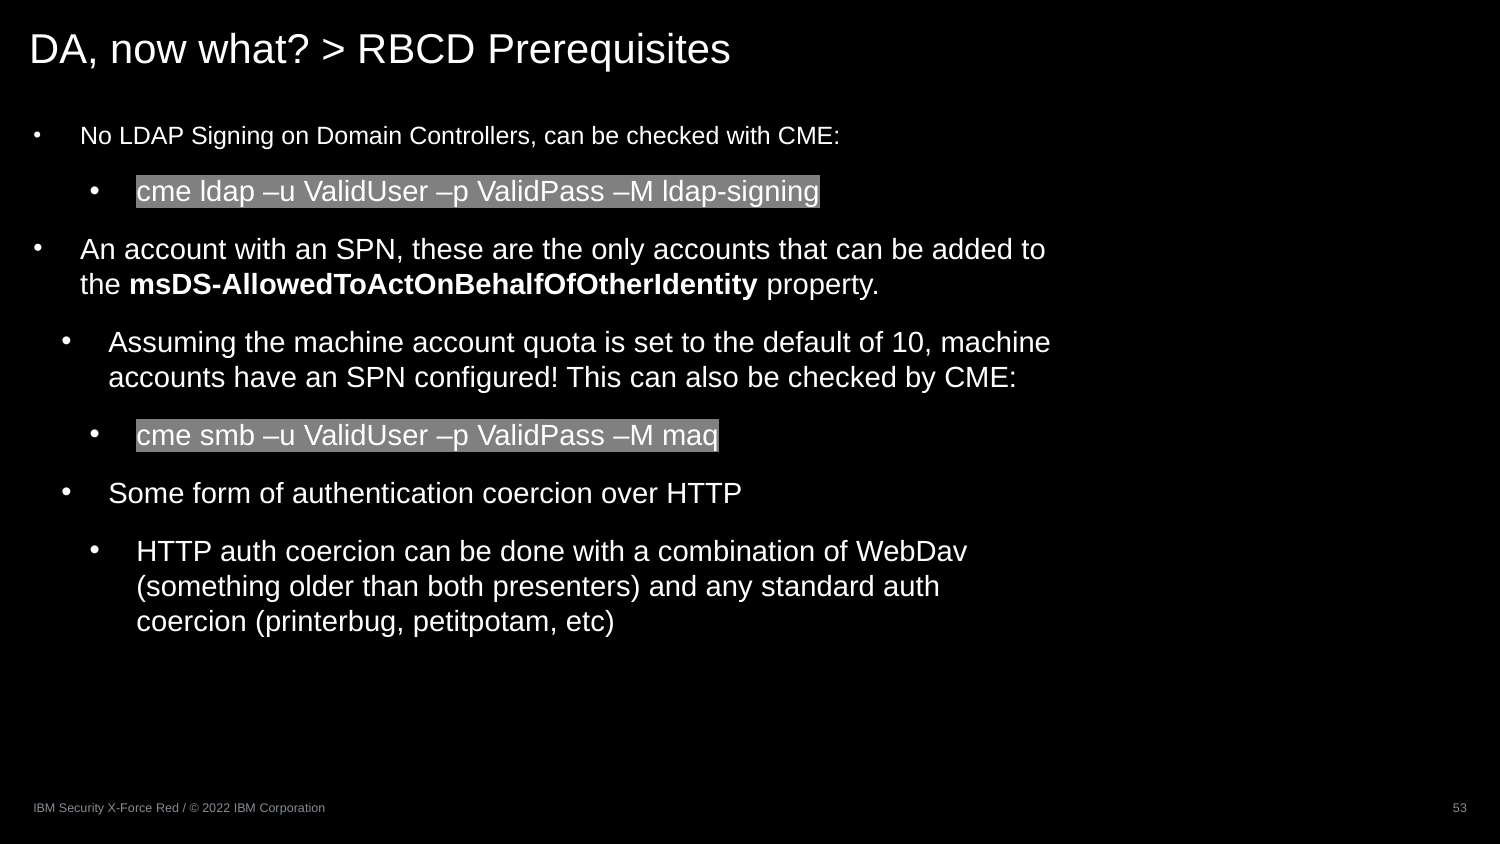

# DA, now what? > RBCD Prerequisites
No LDAP Signing on Domain Controllers, can be checked with CME:
cme ldap –u ValidUser –p ValidPass –M ldap-signing
An account with an SPN, these are the only accounts that can be added to the msDS-AllowedToActOnBehalfOfOtherIdentity property.
Assuming the machine account quota is set to the default of 10, machine accounts have an SPN configured! This can also be checked by CME:
cme smb –u ValidUser –p ValidPass –M maq
Some form of authentication coercion over HTTP
HTTP auth coercion can be done with a combination of WebDav (something older than both presenters) and any standard auth coercion (printerbug, petitpotam, etc)

IBM Security X-Force Red / © 2022 IBM Corporation
53